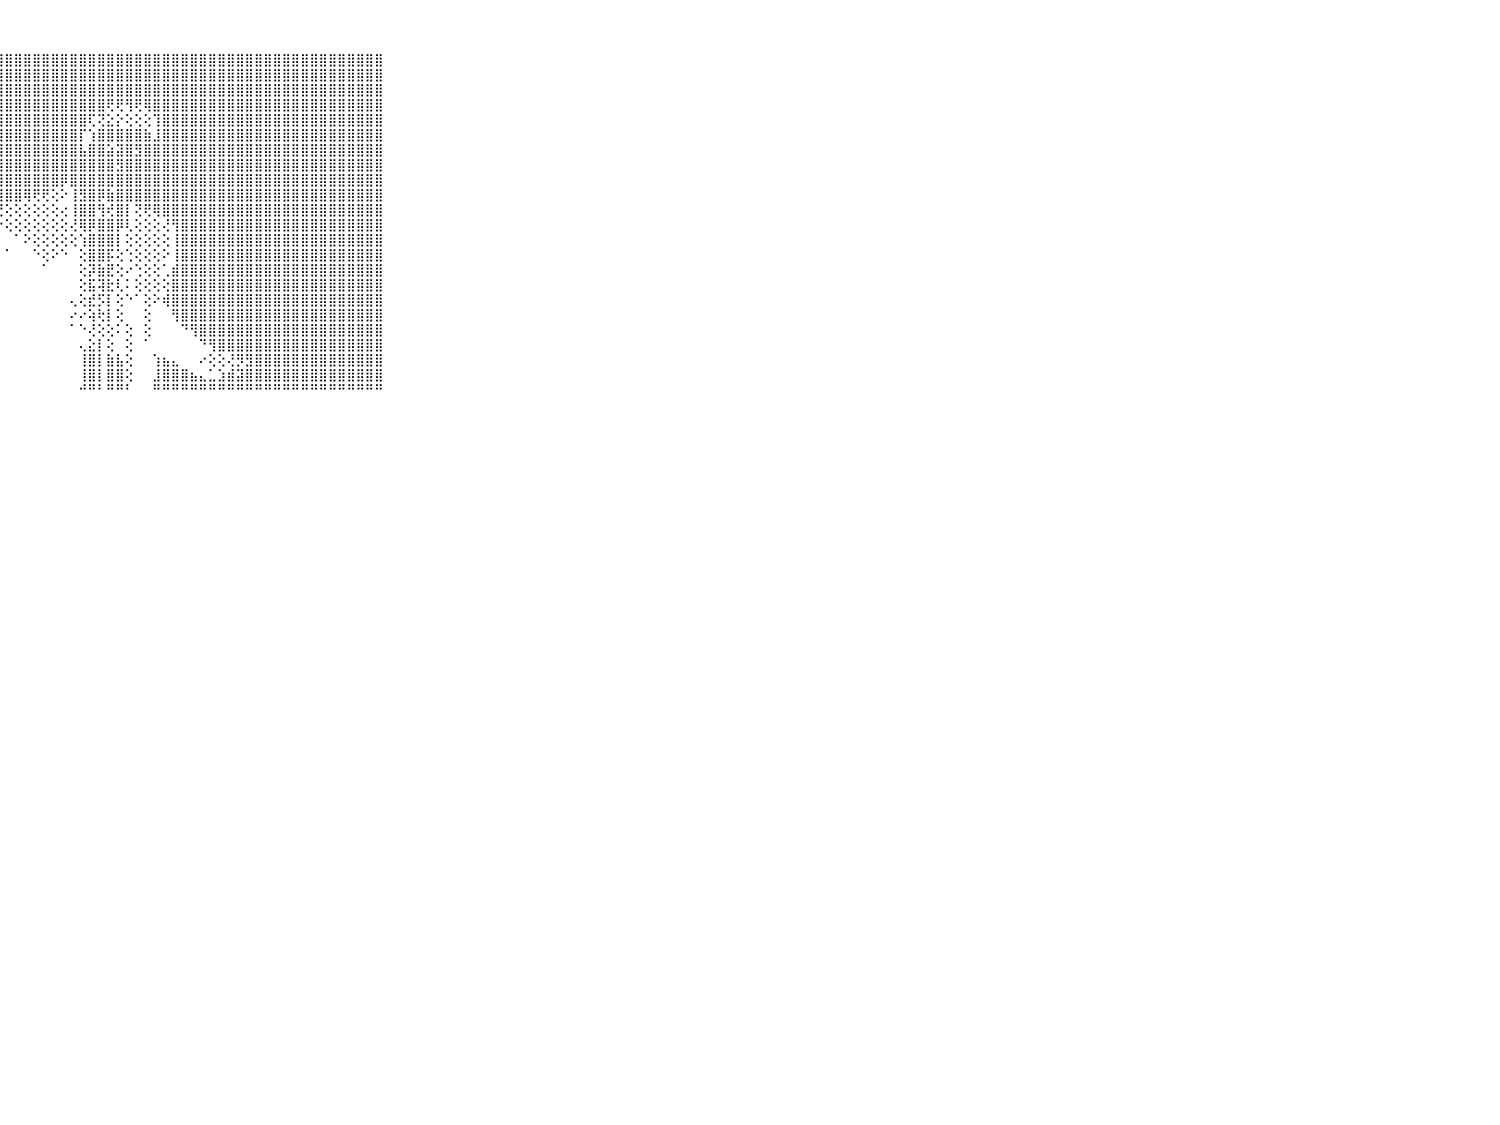

⠀⠀⠀⠀⠀⠀⠀⠀⠀⠀⠀⣿⣿⣿⣿⣿⣿⣿⣿⣿⣿⣿⣿⣿⣿⣿⣿⣿⣿⣿⣿⣿⣿⣿⣿⣿⣿⣿⣿⣿⣿⣿⣿⣿⣿⣿⣿⣿⣿⣿⣿⣿⣿⣿⣿⣿⣿⣿⣿⣿⣿⣿⣿⣿⣿⣿⣿⣿⣿⠀⠀⠀⠀⠀⠀⠀⠀⠀⠀⠀⠀
⠀⠀⠀⠀⠀⠀⠀⠀⠀⠀⠀⣿⣿⣿⣿⣿⣿⣿⣿⣿⣿⣿⣿⣿⣿⣿⣿⣿⣿⣿⣿⣿⣿⣿⣿⣿⣿⣿⣿⣿⣿⣿⣿⣿⣿⣿⣿⣿⣿⣿⣿⣿⣿⣿⣿⣿⣿⣿⣿⣿⣿⣿⣿⣿⣿⣿⣿⣿⣿⠀⠀⠀⠀⠀⠀⠀⠀⠀⠀⠀⠀
⠀⠀⠀⠀⠀⠀⠀⠀⠀⠀⠀⣿⣿⣿⣿⣿⣿⣿⣿⣿⣿⣿⣿⣿⣿⣿⣿⣿⣿⣿⣿⣿⣿⣿⣿⣿⣿⣿⣿⣿⣿⣿⣿⣿⣿⣿⣿⣿⣿⣿⣿⣿⣿⣿⣿⣿⣿⣿⣿⣿⣿⣿⣿⣿⣿⣿⣿⣿⣿⠀⠀⠀⠀⠀⠀⠀⠀⠀⠀⠀⠀
⠀⠀⠀⠀⠀⠀⠀⠀⠀⠀⠀⣿⣿⣿⣿⣿⣿⣿⣿⣿⣿⣿⣿⣿⣿⣿⣿⣿⣿⣿⣿⣿⣿⣿⣿⣿⣿⣿⣿⢟⢟⢻⢟⢿⣿⣿⣿⣿⣿⣿⣿⣿⣿⣿⣿⣿⣿⣿⣿⣿⣿⣿⣿⣿⣿⣿⣿⣿⣿⠀⠀⠀⠀⠀⠀⠀⠀⠀⠀⠀⠀
⠀⠀⠀⠀⠀⠀⠀⠀⠀⠀⠀⣿⣿⣿⣿⣿⣿⣿⣿⣿⣿⣿⣿⣿⣿⣿⣿⣿⣿⣿⣿⣿⣿⣿⣿⣿⣿⢏⢝⣕⡕⢕⢕⢕⢹⣿⣿⣿⣿⣿⣿⣿⣿⣿⣿⣿⣿⣿⣿⣿⣿⣿⣿⣿⣿⣿⣿⣿⣿⠀⠀⠀⠀⠀⠀⠀⠀⠀⠀⠀⠀
⠀⠀⠀⠀⠀⠀⠀⠀⠀⠀⠀⣿⣿⣿⣿⣿⣿⣿⣿⣿⣿⣿⣿⣿⣿⣿⣿⣿⣿⣿⣿⣿⣿⣿⣿⣿⡏⢱⣿⣿⣿⣿⣿⣷⣸⣿⣿⣿⣿⣿⣿⣿⣿⣿⣿⣿⣿⣿⣿⣿⣿⣿⣿⣿⣿⣿⣿⣿⣿⠀⠀⠀⠀⠀⠀⠀⠀⠀⠀⠀⠀
⠀⠀⠀⠀⠀⠀⠀⠀⠀⠀⠀⣿⣿⣿⣿⣿⣿⣿⣿⣿⣿⣿⣿⣿⣿⣿⣿⣿⣿⣿⣿⣿⣿⣿⣿⣿⣧⣿⣿⣵⣽⣿⣻⣿⣿⣿⣿⣿⣿⣿⣿⣿⣿⣿⣿⣿⣿⣿⣿⣿⣿⣿⣿⣿⣿⣿⣿⣿⣿⠀⠀⠀⠀⠀⠀⠀⠀⠀⠀⠀⠀
⠀⠀⠀⠀⠀⠀⠀⠀⠀⠀⠀⣿⣿⣿⣿⣿⣿⣿⣿⣿⣿⣿⣿⣿⣿⣿⣿⣿⣿⣿⣿⣿⣿⣿⣿⣿⣿⣿⣿⣿⣻⣿⣿⣿⣿⣿⣿⣿⣿⣿⣿⣿⣿⣿⣿⣿⣿⣿⣿⣿⣿⣿⣿⣿⣿⣿⣿⣿⣿⠀⠀⠀⠀⠀⠀⠀⠀⠀⠀⠀⠀
⠀⠀⠀⠀⠀⠀⠀⠀⠀⠀⠀⣿⣿⣿⣿⣿⣿⣿⣿⣿⣿⣿⣿⣿⣿⣿⣿⣿⣿⣿⣿⣿⣿⣿⡿⣿⣿⣿⣿⣿⣿⣿⣿⣿⣿⣿⣿⣿⣿⣿⣿⣿⣿⣿⣿⣿⣿⣿⣿⣿⣿⣿⣿⣿⣿⣿⣿⣿⣿⠀⠀⠀⠀⠀⠀⠀⠀⠀⠀⠀⠀
⠀⠀⠀⠀⠀⠀⠀⠀⠀⠀⠀⣿⣿⣿⣿⣿⣿⣿⣿⣿⣿⣿⣿⣿⣿⣿⣿⣿⣿⣿⢿⢟⢟⢕⠕⢸⣻⣿⡿⣷⣿⣿⣿⣿⣿⣿⣿⣿⣿⣿⣿⣿⣿⣿⣿⣿⣿⣿⣿⣿⣿⣿⣿⣿⣿⣿⣿⣿⣿⠀⠀⠀⠀⠀⠀⠀⠀⠀⠀⠀⠀
⠀⠀⠀⠀⠀⠀⠀⠀⠀⠀⠀⣿⣿⣿⣿⣿⣿⣿⣿⣿⣿⣿⣿⣿⣿⣿⡿⢝⢕⢕⢕⢕⢕⢕⢔⢸⣿⣿⢻⢞⣿⡇⢝⢟⢿⣿⣿⣿⣿⣿⣿⣿⣿⣿⣿⣿⣿⣿⣿⣿⣿⣿⣿⣿⣿⣿⣿⣿⣿⠀⠀⠀⠀⠀⠀⠀⠀⠀⠀⠀⠀
⠀⠀⠀⠀⠀⠀⠀⠀⠀⠀⠀⣿⣿⣿⣿⣿⣿⣿⣿⣿⣿⣿⣿⣿⣿⡿⢕⠑⢕⢕⢕⢕⢕⢕⢕⢜⢿⡿⣿⣿⡿⢇⢕⢕⢕⢜⢻⣿⣿⣿⣿⣿⣿⣿⣿⣿⣿⣿⣿⣿⣿⣿⣿⣿⣿⣿⣿⣿⣿⠀⠀⠀⠀⠀⠀⠀⠀⠀⠀⠀⠀
⠀⠀⠀⠀⠀⠀⠀⠀⠀⠀⠀⣿⣿⣿⣿⣿⣿⣿⣿⣿⣿⣿⣿⣿⣿⡇⠀⠀⠀⠁⠕⢕⢕⢕⢕⢕⢱⣿⣿⣿⡇⢕⢕⢕⢕⢕⢸⣿⣿⣿⣿⣿⣿⣿⣿⣿⣿⣿⣿⣿⣿⣿⣿⣿⣿⣿⣿⣿⣿⠀⠀⠀⠀⠀⠀⠀⠀⠀⠀⠀⠀
⠀⠀⠀⠀⠀⠀⠀⠀⠀⠀⠀⣿⣿⣿⣿⣿⣿⣿⣿⣿⣿⣿⣿⣿⡟⢕⠄⠀⠁⠀⠀⠑⢕⠕⠑⠀⢕⣿⣿⡯⢕⢑⢕⢕⢕⠕⢸⣿⣿⣿⣿⣿⣿⣿⣿⣿⣿⣿⣿⣿⣿⣿⣿⣿⣿⣿⣿⣿⣿⠀⠀⠀⠀⠀⠀⠀⠀⠀⠀⠀⠀
⠀⠀⠀⠀⠀⠀⠀⠀⠀⠀⠀⣿⣿⣿⣿⣿⣿⣿⣿⣿⣿⣿⣿⣿⢕⠑⠁⠀⠀⠀⠀⠀⠁⠀⠀⠀⢕⡽⣷⣟⢕⠔⢑⢕⢕⢁⣾⣿⣿⣿⣿⣿⣿⣿⣿⣿⣿⣿⣿⣿⣿⣿⣿⣿⣿⣿⣿⣿⣿⠀⠀⠀⠀⠀⠀⠀⠀⠀⠀⠀⠀
⠀⠀⠀⠀⠀⠀⠀⠀⠀⠀⠀⣿⣿⣿⣿⣿⣿⣿⣿⣿⣿⣿⣿⢇⠑⠀⠀⠄⠀⠀⠀⠀⠀⠀⠀⠀⢕⣯⢽⣗⢇⠅⢕⢕⢕⢕⣿⣿⣿⣿⣿⣿⣿⣿⣿⣿⣿⣿⣿⣿⣿⣿⣿⣿⣿⣿⣿⣿⣿⠀⠀⠀⠀⠀⠀⠀⠀⠀⠀⠀⠀
⠀⠀⠀⠀⠀⠀⠀⠀⠀⠀⠀⣿⣿⣿⣿⣿⣿⣿⣿⣿⣿⣿⡏⠐⠀⠀⠀⠀⠀⠀⠀⠀⠀⠀⠀⢄⢕⣞⡫⡇⢕⠑⠁⢕⠕⢾⣿⣿⣿⣿⣿⣿⣿⣿⣿⣿⣿⣿⣿⣿⣿⣿⣿⣿⣿⣿⣿⣿⣿⠀⠀⠀⠀⠀⠀⠀⠀⠀⠀⠀⠀
⠀⠀⠀⠀⠀⠀⠀⠀⠀⠀⠀⣿⣿⣿⣿⣿⣿⣿⣿⣿⣿⣿⡇⢐⠄⢀⠁⠇⠀⠀⠀⠀⠀⠀⠀⠔⠔⢵⢗⡇⢕⠀⠀⢕⠀⠀⢻⣿⣿⣿⣿⣿⣿⣿⣿⣿⣿⣿⣿⣿⣿⣿⣿⣿⣿⣿⣿⣿⣿⠀⠀⠀⠀⠀⠀⠀⠀⠀⠀⠀⠀
⠀⠀⠀⠀⠀⠀⠀⠀⠀⠀⠀⣿⣿⣿⣿⣿⣿⣿⣿⣿⣿⡿⢕⢀⢀⠀⠀⠀⠀⠀⠀⠀⠀⠀⠀⠁⠑⢜⢕⢕⠅⢕⠀⢕⠀⠀⠀⠙⢻⣿⣿⣿⣿⣿⣿⣿⣿⣿⣿⣿⣿⣿⣿⣿⣿⣿⣿⣿⣿⠀⠀⠀⠀⠀⠀⠀⠀⠀⠀⠀⠀
⠀⠀⠀⠀⠀⠀⠀⠀⠀⠀⠀⣿⣿⣿⣿⣿⣿⣿⣿⣿⣿⡇⠁⠀⢀⠀⠀⠀⠀⠀⠀⠀⠀⠀⠀⠀⢄⣕⡇⢕⠀⢕⠀⠁⠀⠀⠀⠀⠀⠙⢻⣿⣿⣿⣿⣿⣿⣿⣿⣿⣿⣿⣿⣿⣿⣿⣿⣿⣿⠀⠀⠀⠀⠀⠀⠀⠀⠀⠀⠀⠀
⠀⠀⠀⠀⠀⠀⠀⠀⠀⠀⠀⣿⣿⣿⣿⣿⣿⣿⣿⣿⣿⣧⣆⣵⣕⡀⠀⠀⠀⠀⠀⠀⠀⠀⠀⠀⢸⣿⡇⣷⣧⢕⠀⠀⢱⣦⣄⠀⠀⠔⢕⢕⢜⡻⣻⣿⣿⣿⣿⣿⣿⣿⣿⣿⣿⣿⣿⣿⣿⠀⠀⠀⠀⠀⠀⠀⠀⠀⠀⠀⠀
⠀⠀⠀⠀⠀⠀⠀⠀⠀⠀⠀⣿⣿⣿⣿⣿⣿⣿⣿⣿⣿⣿⢿⢟⠟⠏⠐⠀⠀⠀⠀⠀⠀⠀⠀⠀⢸⣿⡇⣿⣿⢕⠀⠀⣸⣿⣿⣿⣦⣄⣁⣱⣾⣽⣿⣿⣿⣿⣿⣿⣿⣿⣿⣿⣿⣿⣿⣿⣿⠀⠀⠀⠀⠀⠀⠀⠀⠀⠀⠀⠀
⠀⠀⠀⠀⠀⠀⠀⠀⠀⠀⠀⠛⠛⠛⠛⠛⠛⠛⠛⠛⠛⠃⠁⠀⠀⠀⠀⠀⠀⠀⠀⠀⠀⠀⠀⠀⠚⠛⠃⠛⠛⠃⠀⠀⠛⠛⠛⠛⠛⠛⠛⠛⠛⠛⠛⠛⠛⠛⠛⠛⠛⠛⠛⠛⠛⠛⠛⠛⠛⠀⠀⠀⠀⠀⠀⠀⠀⠀⠀⠀⠀